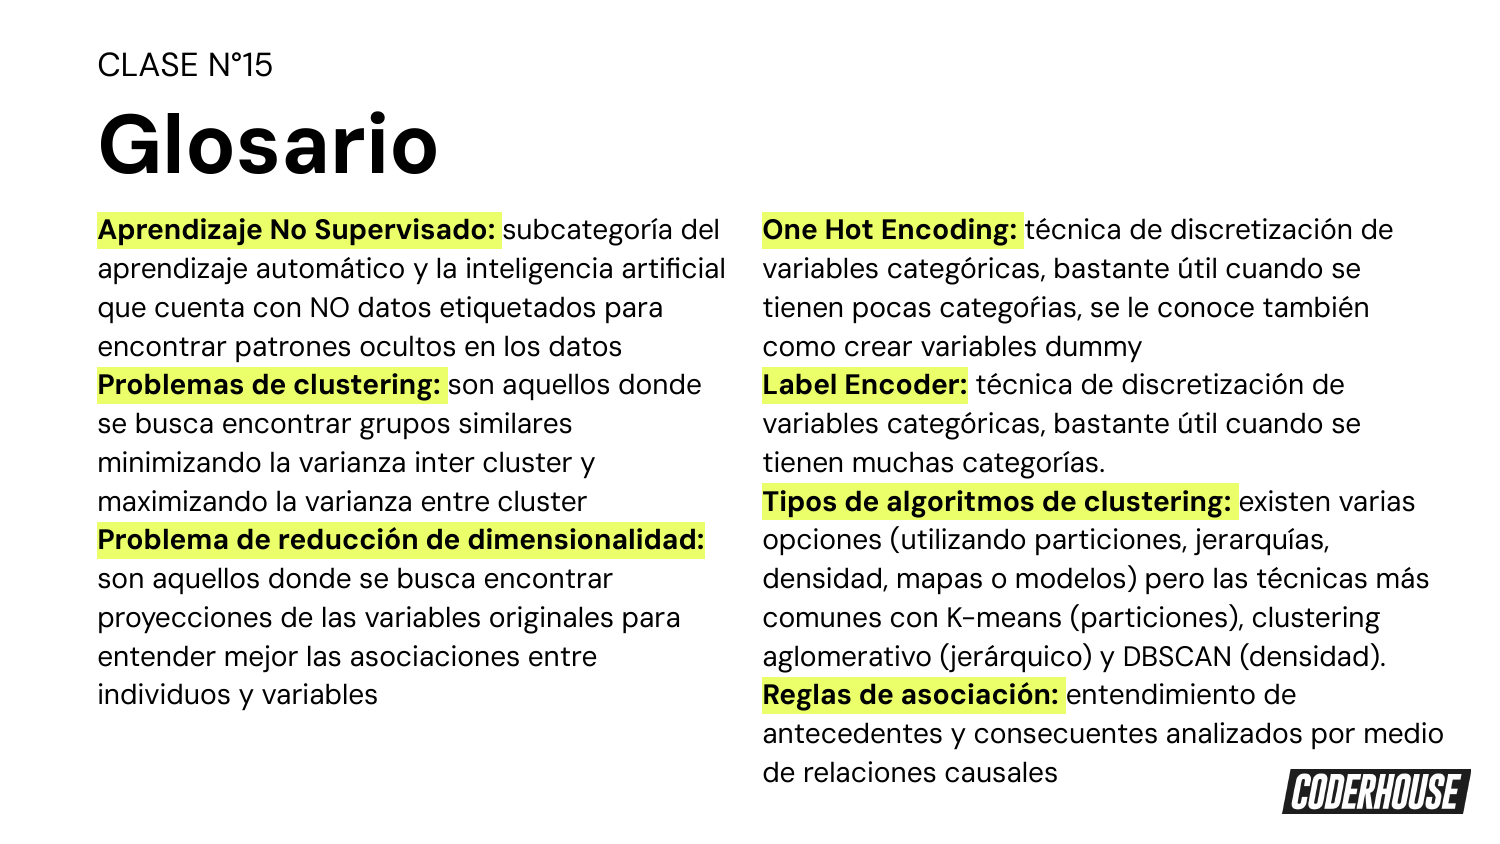

CLASE N°15
Glosario
Aprendizaje No Supervisado: subcategoría del aprendizaje automático y la inteligencia artificial que cuenta con NO datos etiquetados para encontrar patrones ocultos en los datos
Problemas de clustering: son aquellos donde se busca encontrar grupos similares minimizando la varianza inter cluster y maximizando la varianza entre cluster
Problema de reducción de dimensionalidad: son aquellos donde se busca encontrar proyecciones de las variables originales para entender mejor las asociaciones entre individuos y variables

One Hot Encoding: técnica de discretización de variables categóricas, bastante útil cuando se tienen pocas categoŕias, se le conoce también como crear variables dummy
Label Encoder: técnica de discretización de variables categóricas, bastante útil cuando se tienen muchas categorías.
Tipos de algoritmos de clustering: existen varias opciones (utilizando particiones, jerarquías, densidad, mapas o modelos) pero las técnicas más comunes con K-means (particiones), clustering aglomerativo (jerárquico) y DBSCAN (densidad).
Reglas de asociación: entendimiento de antecedentes y consecuentes analizados por medio de relaciones causales